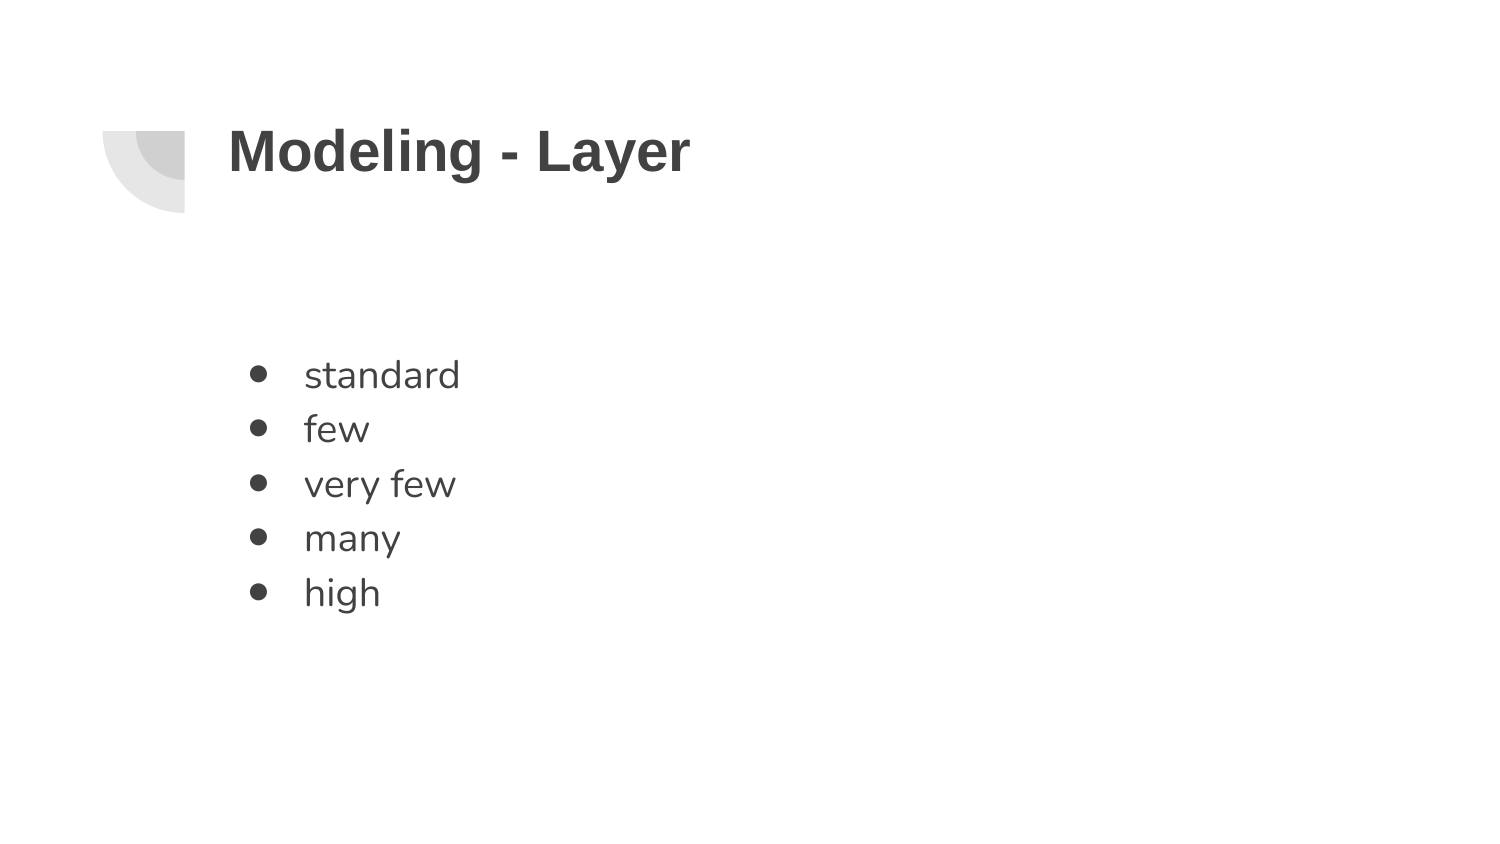

# Modeling - Layer
standard
few
very few
many
high